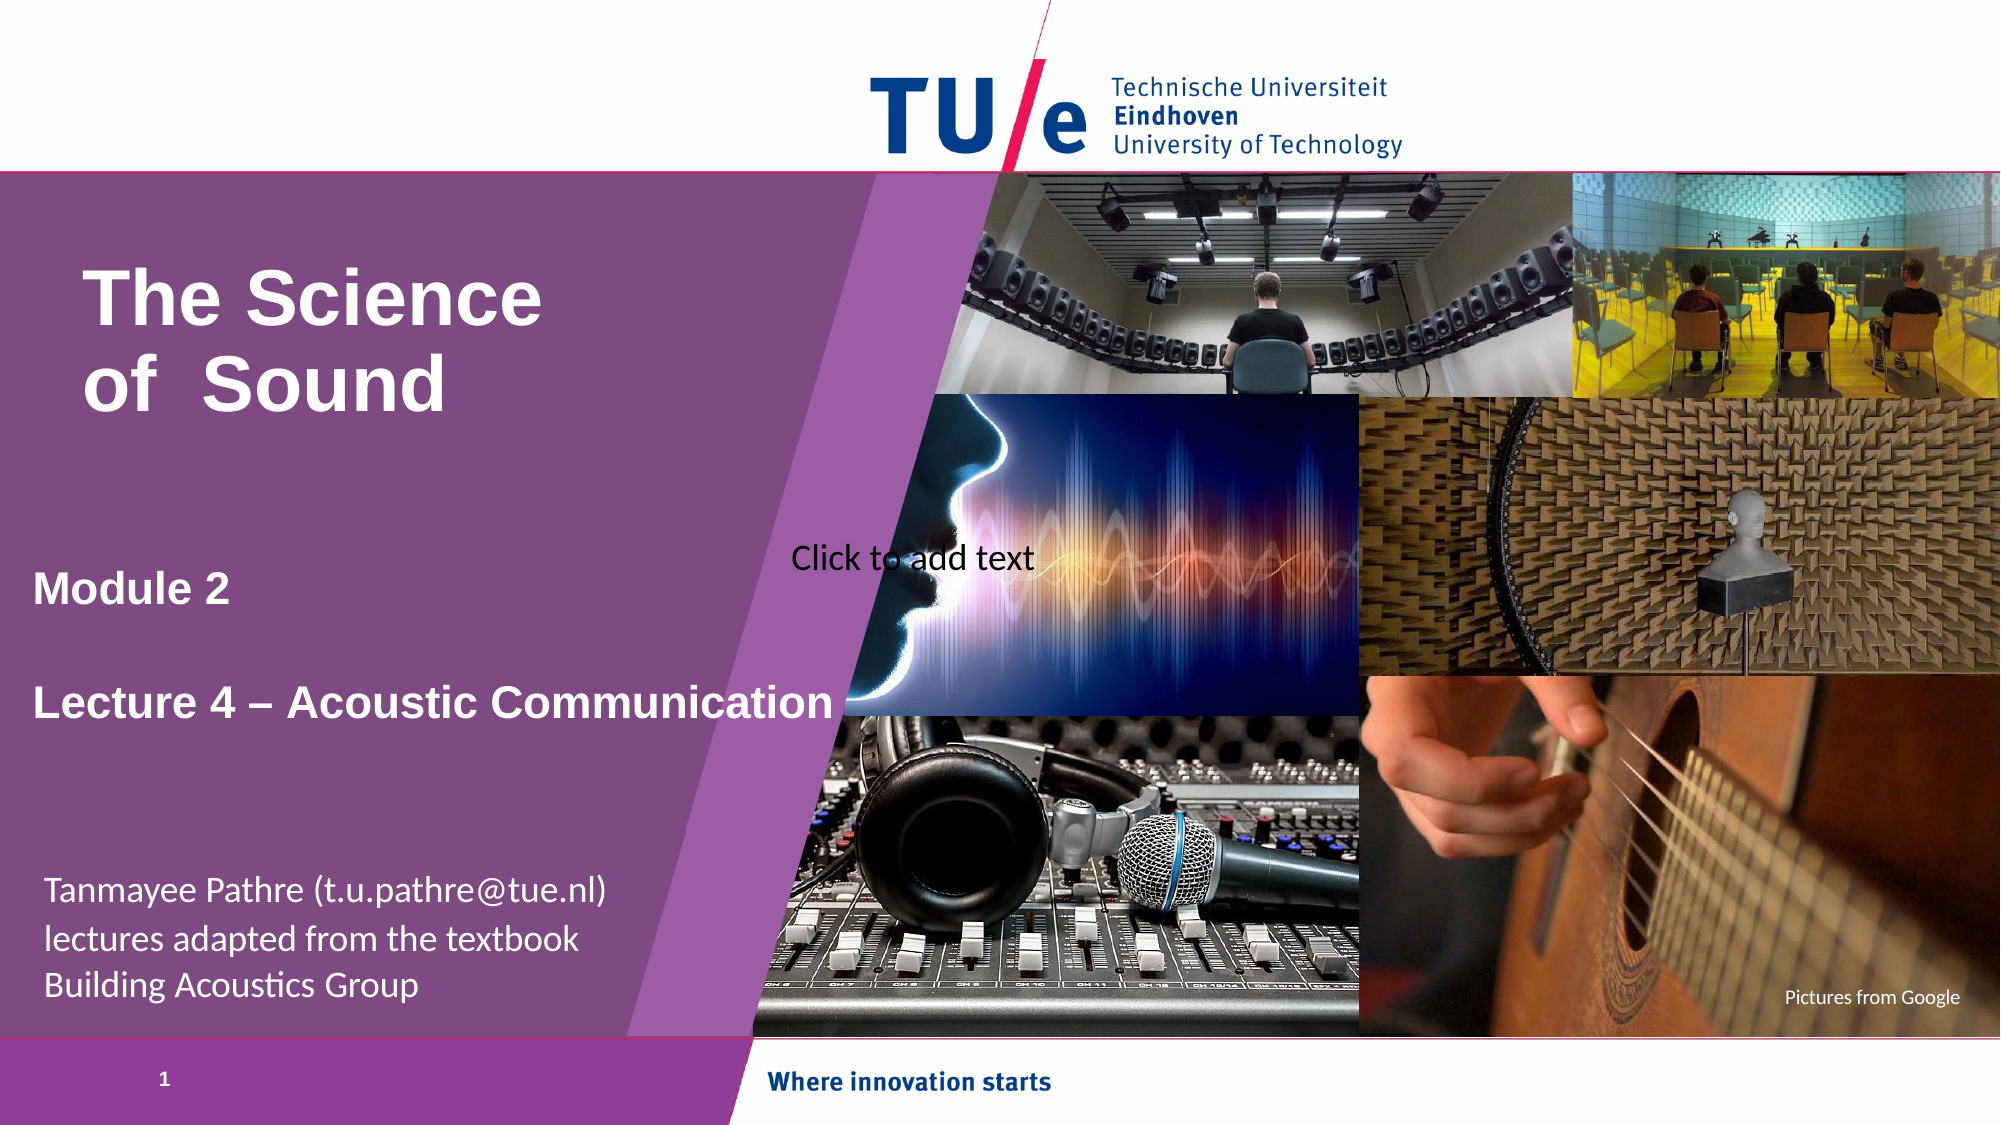

# The Science of  Sound

Click to add text
Module 2

Lecture 4 – Acoustic Communication

Tanmayee Pathre (t.u.pathre@tue.nl)
lectures adapted from the textbook  Building Acoustics Group
Pictures from Google
1